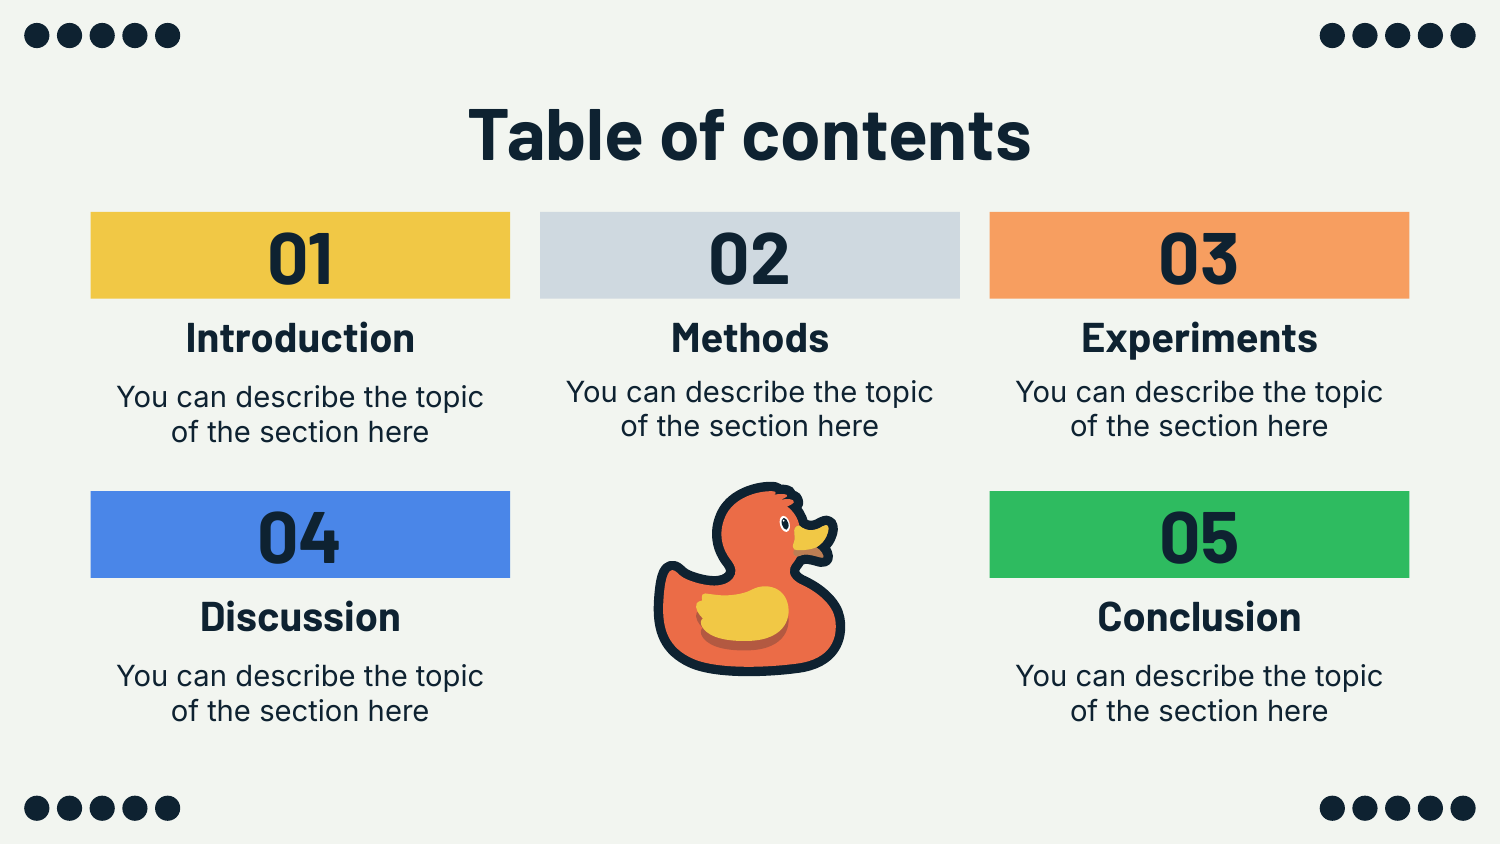

# Table of contents
01
02
03
Methods
Experiments
Introduction
You can describe the topic of the section here
You can describe the topic of the section here
You can describe the topic of the section here
04
05

Discussion
Conclusion
You can describe the topic of the section here
You can describe the topic of the section here